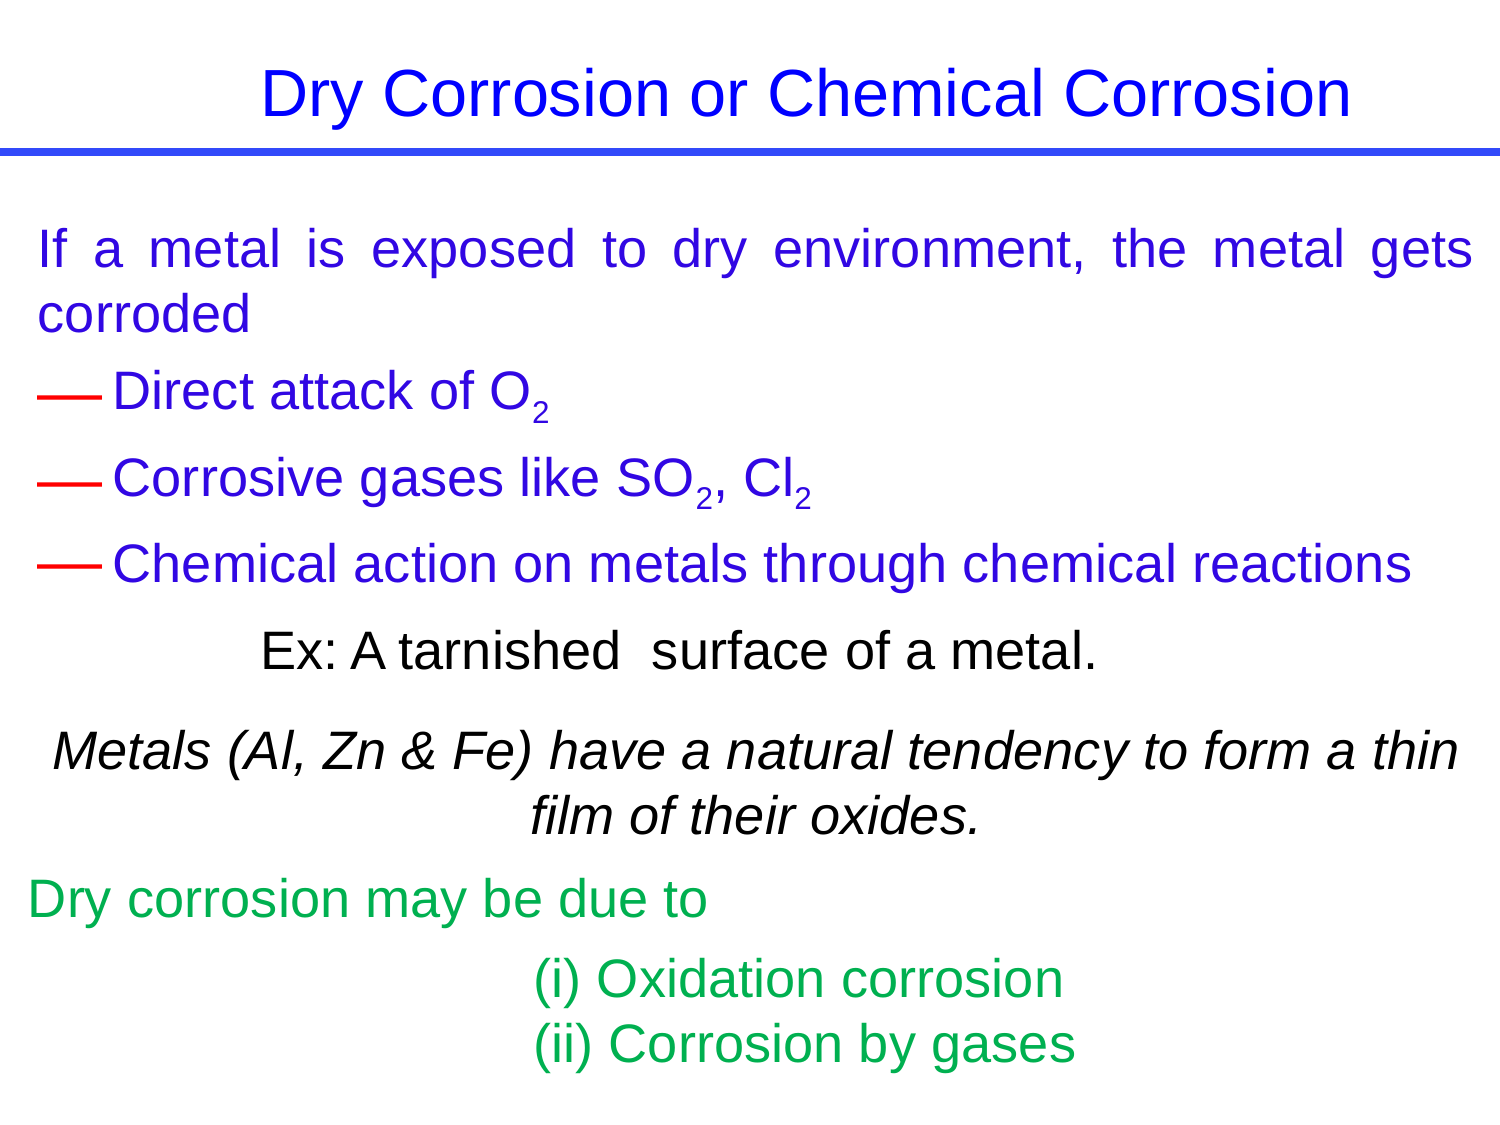

Dry Corrosion or Chemical Corrosion
If a metal is exposed to dry environment, the metal gets corroded
Direct attack of O2
Corrosive gases like SO2, Cl2
Chemical action on metals through chemical reactions
Ex: A tarnished  surface of a metal.
Metals (Al, Zn & Fe) have a natural tendency to form a thin film of their oxides.
Dry corrosion may be due to
(i) Oxidation corrosion
(ii) Corrosion by gases